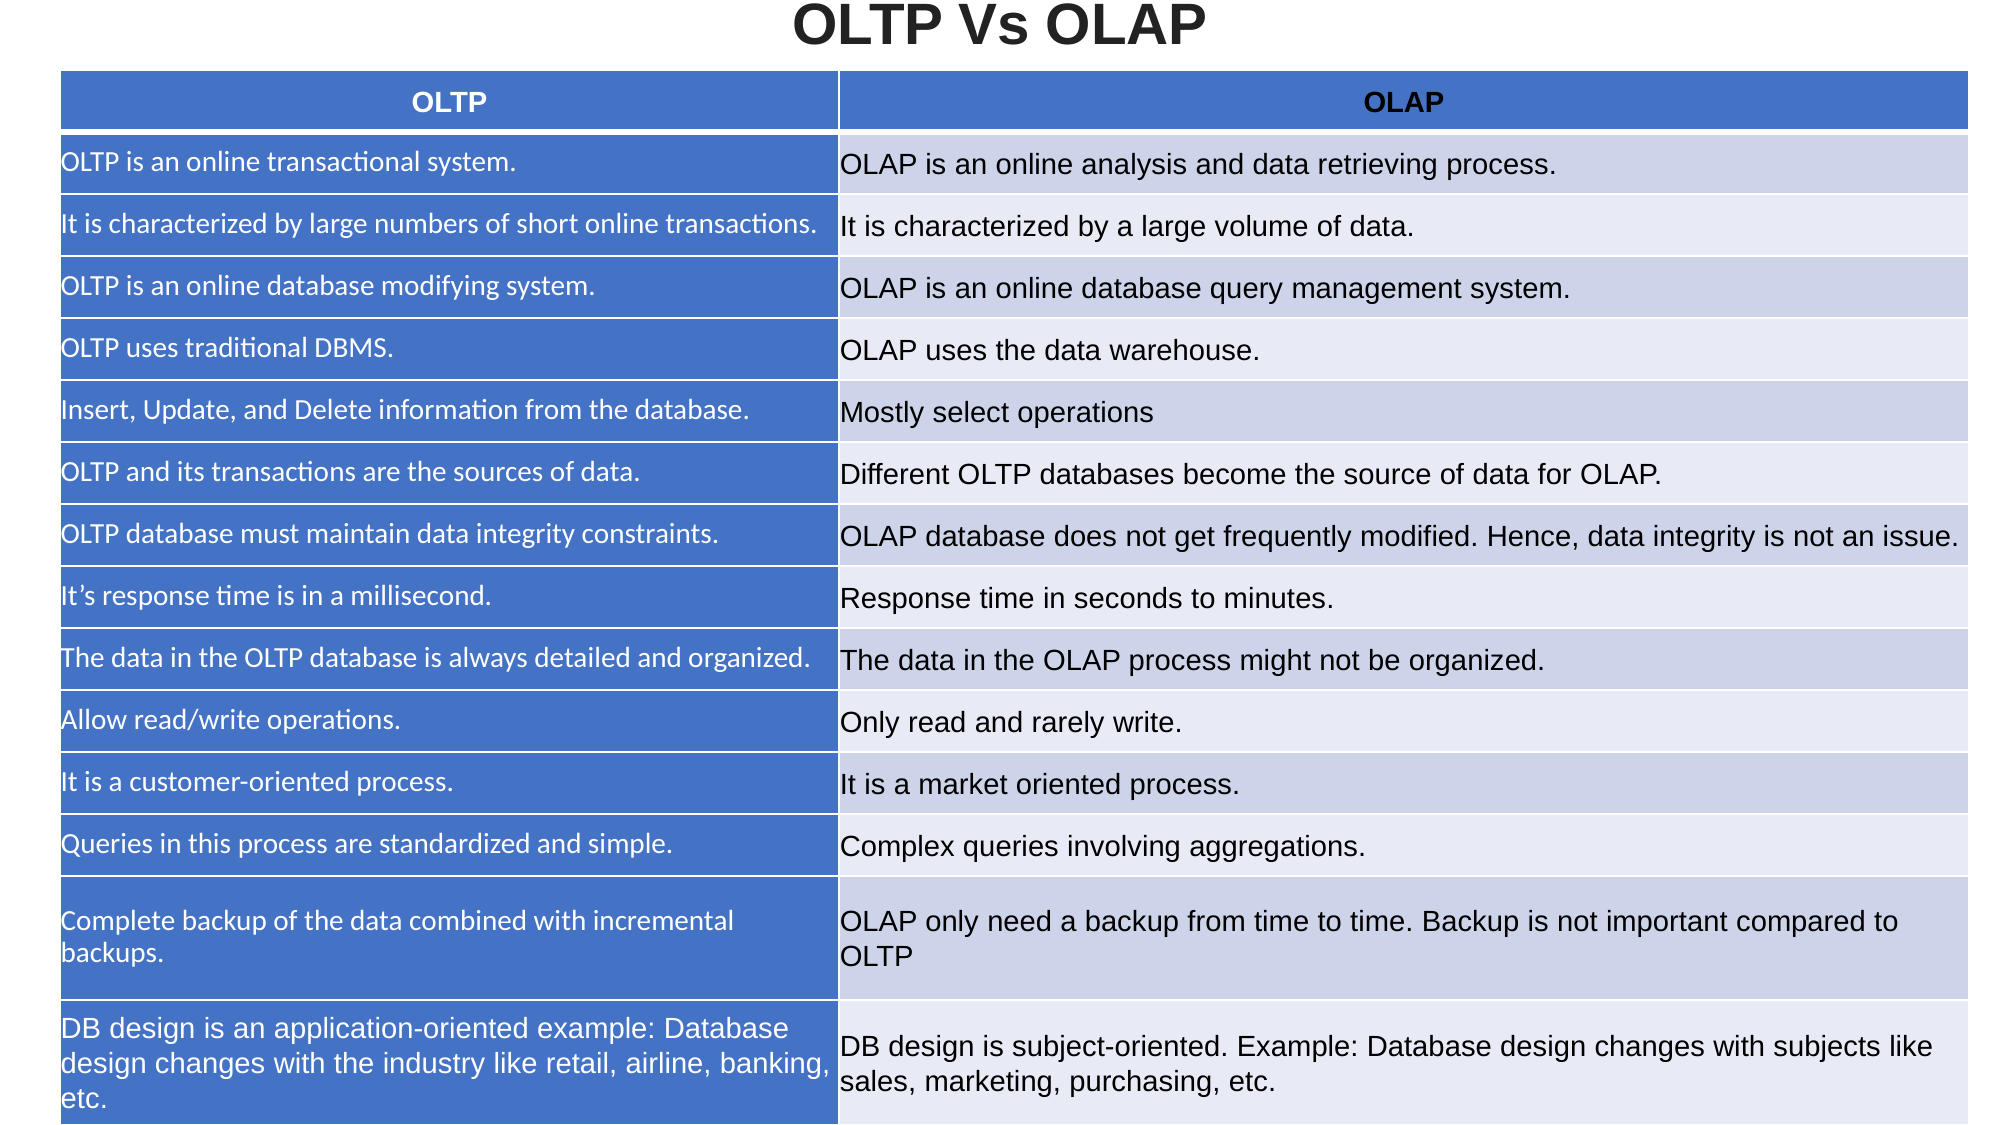

OLTP Vs OLAP
| OLTP | OLAP |
| --- | --- |
| OLTP is an online transactional system. | OLAP is an online analysis and data retrieving process. |
| It is characterized by large numbers of short online transactions. | It is characterized by a large volume of data. |
| OLTP is an online database modifying system. | OLAP is an online database query management system. |
| OLTP uses traditional DBMS. | OLAP uses the data warehouse. |
| Insert, Update, and Delete information from the database. | Mostly select operations |
| OLTP and its transactions are the sources of data. | Different OLTP databases become the source of data for OLAP. |
| OLTP database must maintain data integrity constraints. | OLAP database does not get frequently modified. Hence, data integrity is not an issue. |
| It’s response time is in a millisecond. | Response time in seconds to minutes. |
| The data in the OLTP database is always detailed and organized. | The data in the OLAP process might not be organized. |
| Allow read/write operations. | Only read and rarely write. |
| It is a customer-oriented process. | It is a market oriented process. |
| Queries in this process are standardized and simple. | Complex queries involving aggregations. |
| Complete backup of the data combined with incremental backups. | OLAP only need a backup from time to time. Backup is not important compared to OLTP |
| DB design is an application-oriented example: Database design changes with the industry like retail, airline, banking, etc. | DB design is subject-oriented. Example: Database design changes with subjects like sales, marketing, purchasing, etc. |